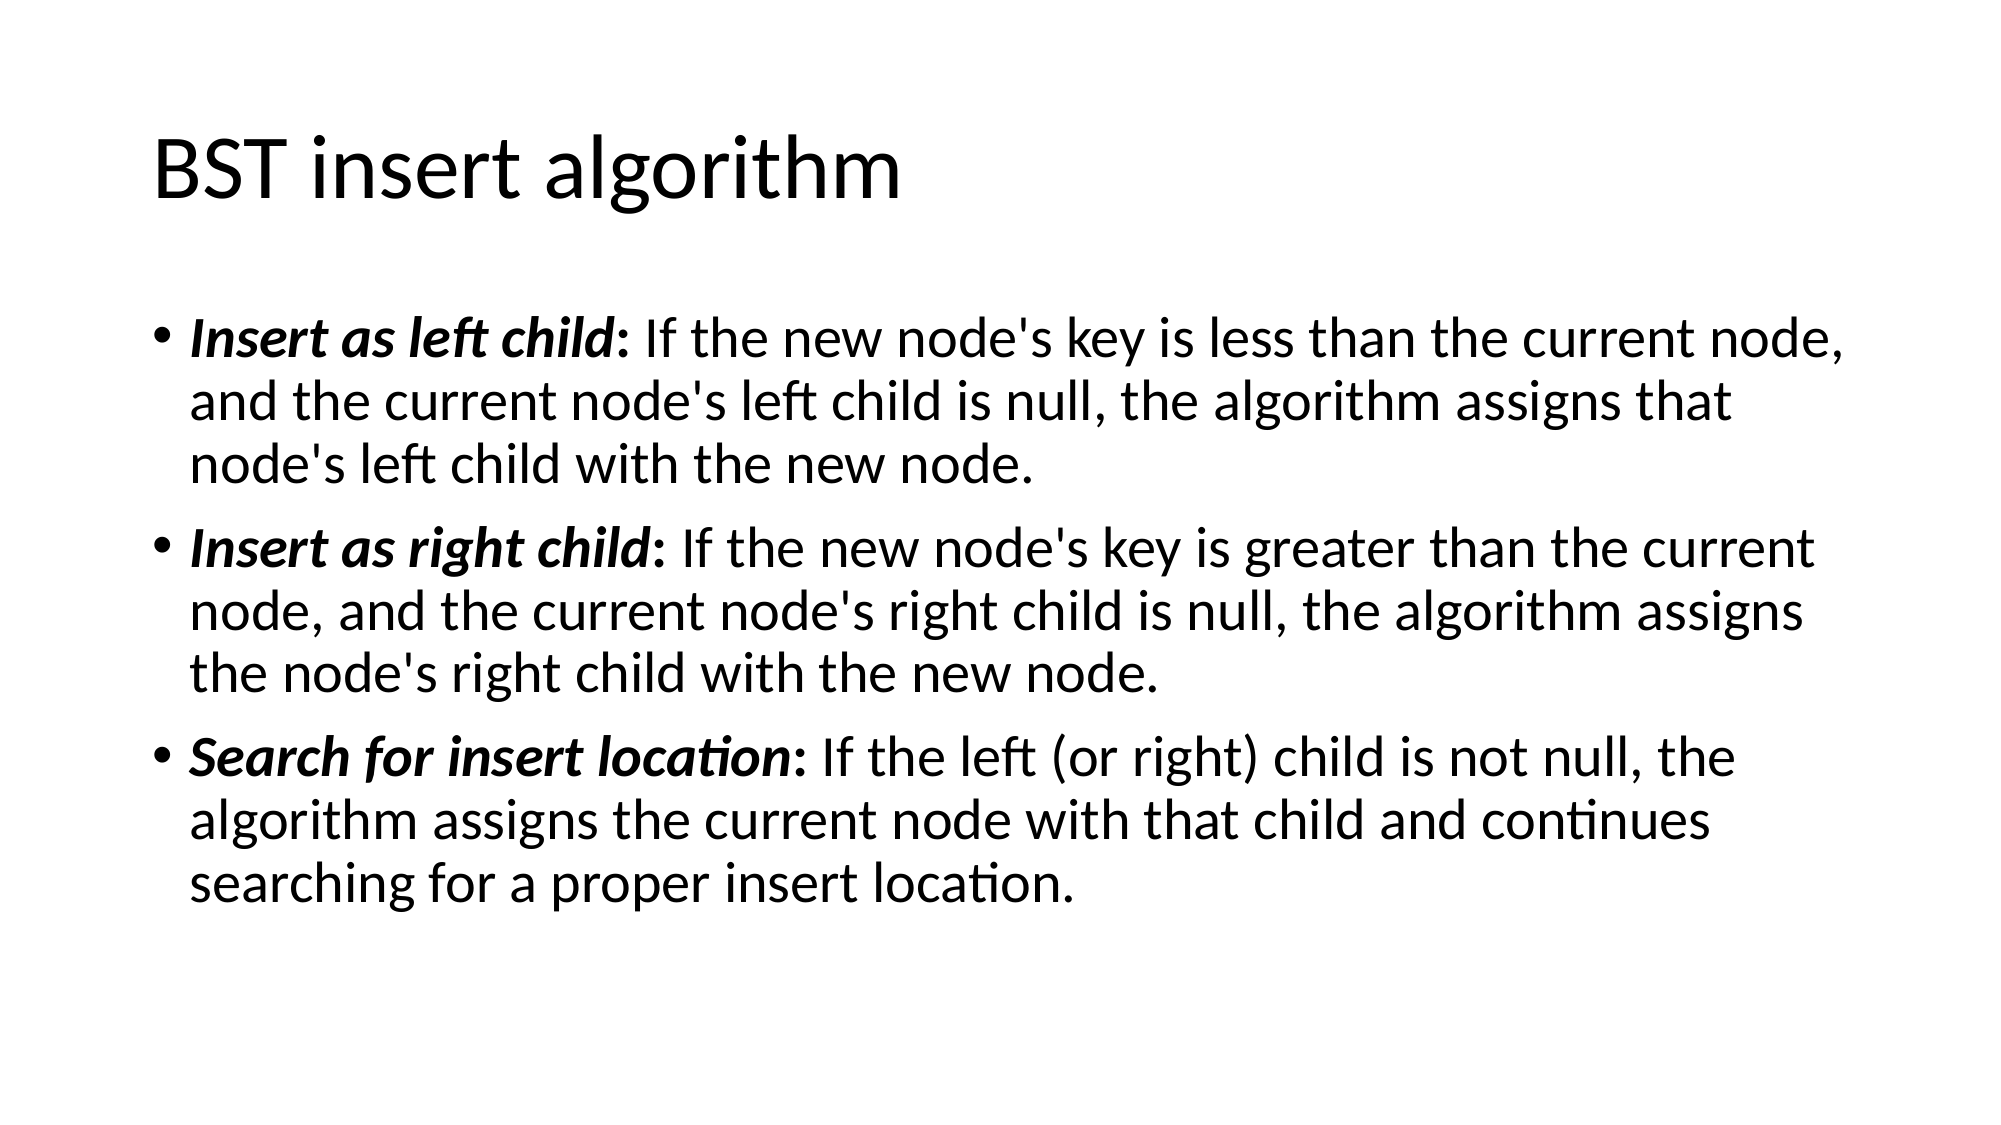

# BST insert algorithm
Insert as left child: If the new node's key is less than the current node, and the current node's left child is null, the algorithm assigns that node's left child with the new node.
Insert as right child: If the new node's key is greater than the current node, and the current node's right child is null, the algorithm assigns the node's right child with the new node.
Search for insert location: If the left (or right) child is not null, the algorithm assigns the current node with that child and continues searching for a proper insert location.